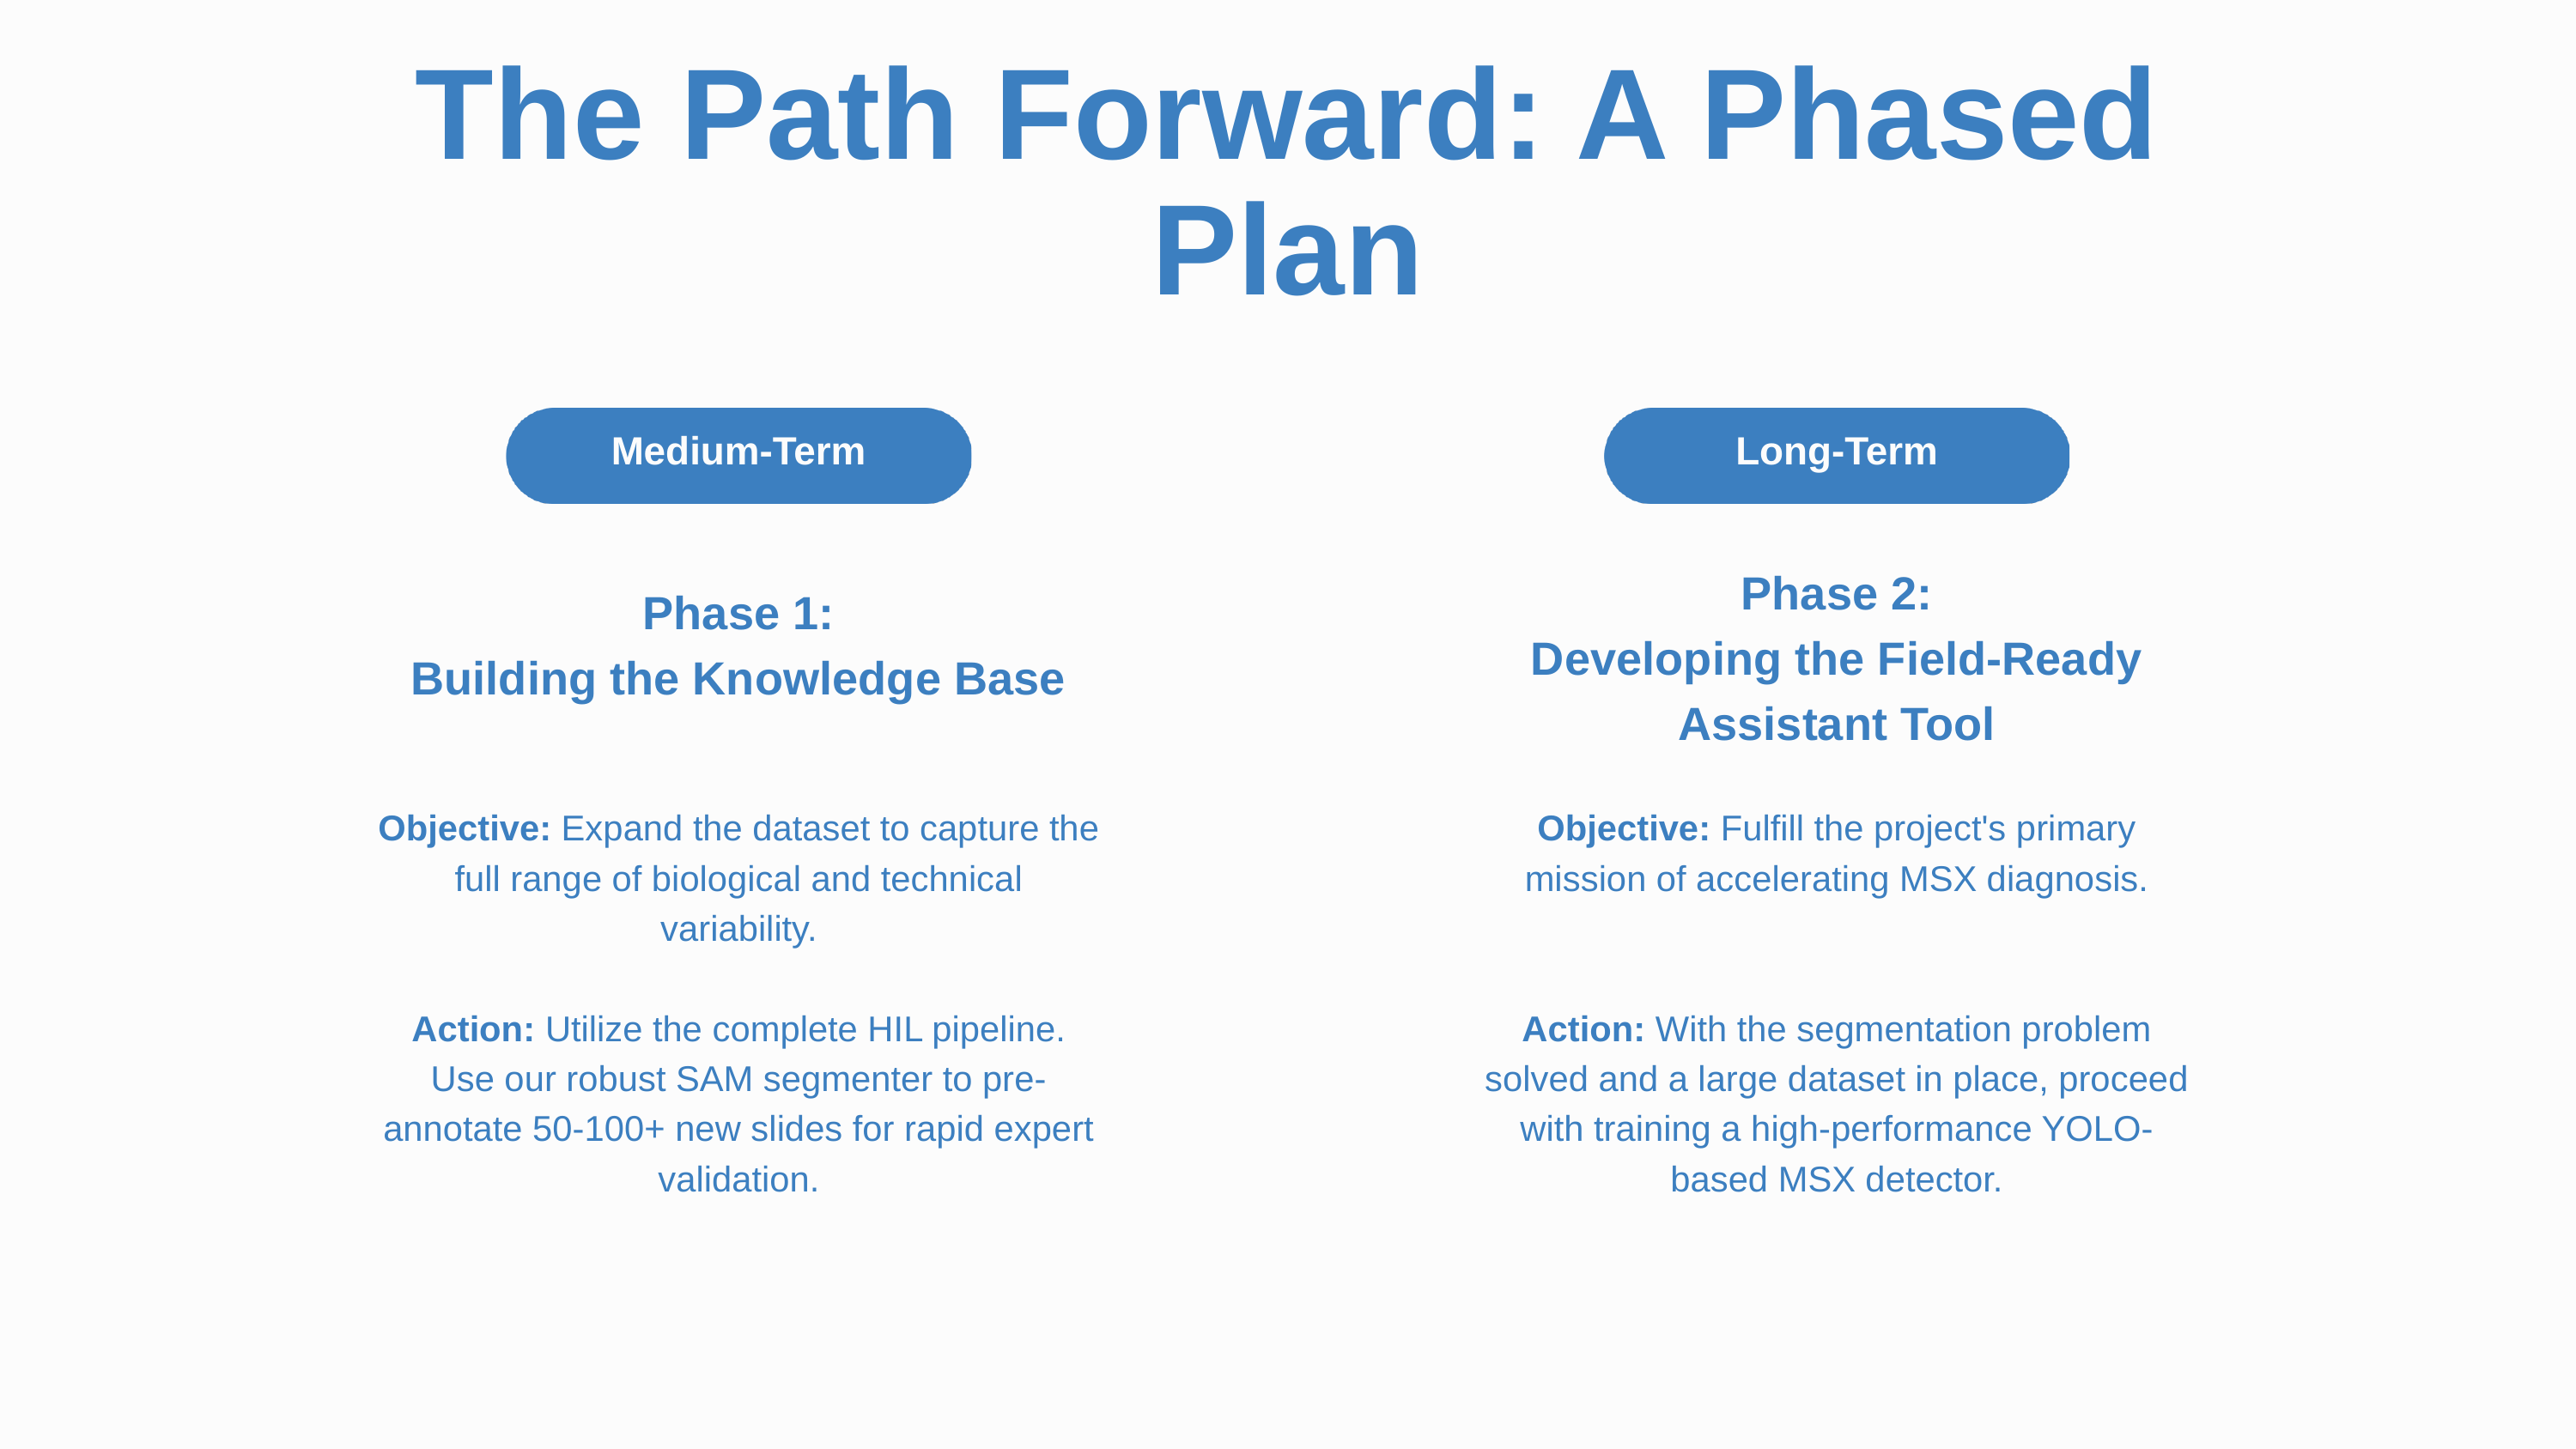

The Path Forward: A Phased Plan

Medium-Term
Phase 1:
Building the Knowledge Base
Objective: Expand the dataset to capture the full range of biological and technical variability.

Action: Utilize the complete HIL pipeline. Use our robust SAM segmenter to pre-annotate 50-100+ new slides for rapid expert validation.

Long-Term
Phase 2:
Developing the Field-Ready Assistant Tool
Objective: Fulfill the project's primary mission of accelerating MSX diagnosis.

Action: With the segmentation problem solved and a large dataset in place, proceed with training a high-performance YOLO-based MSX detector.